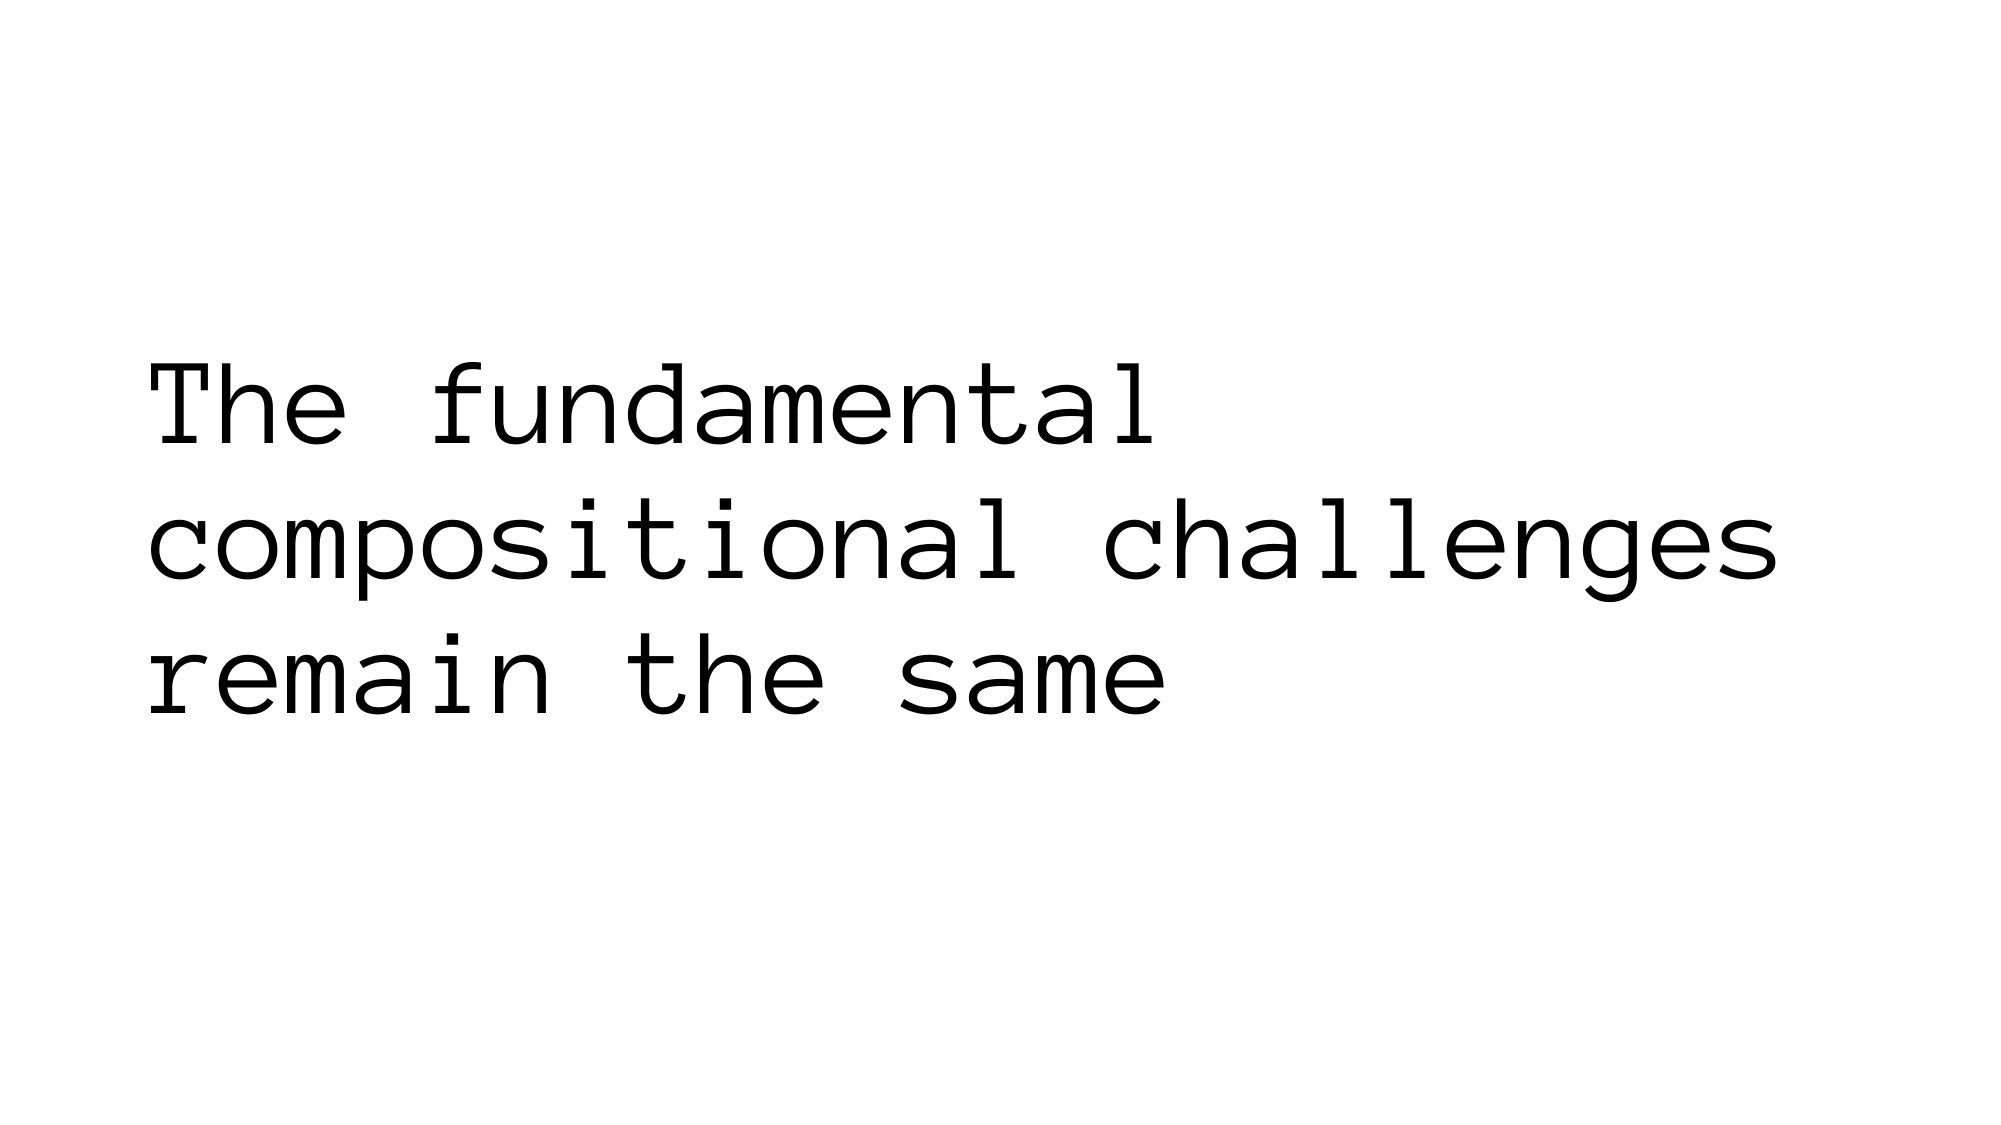

# The fundamental compositional challenges remain the same